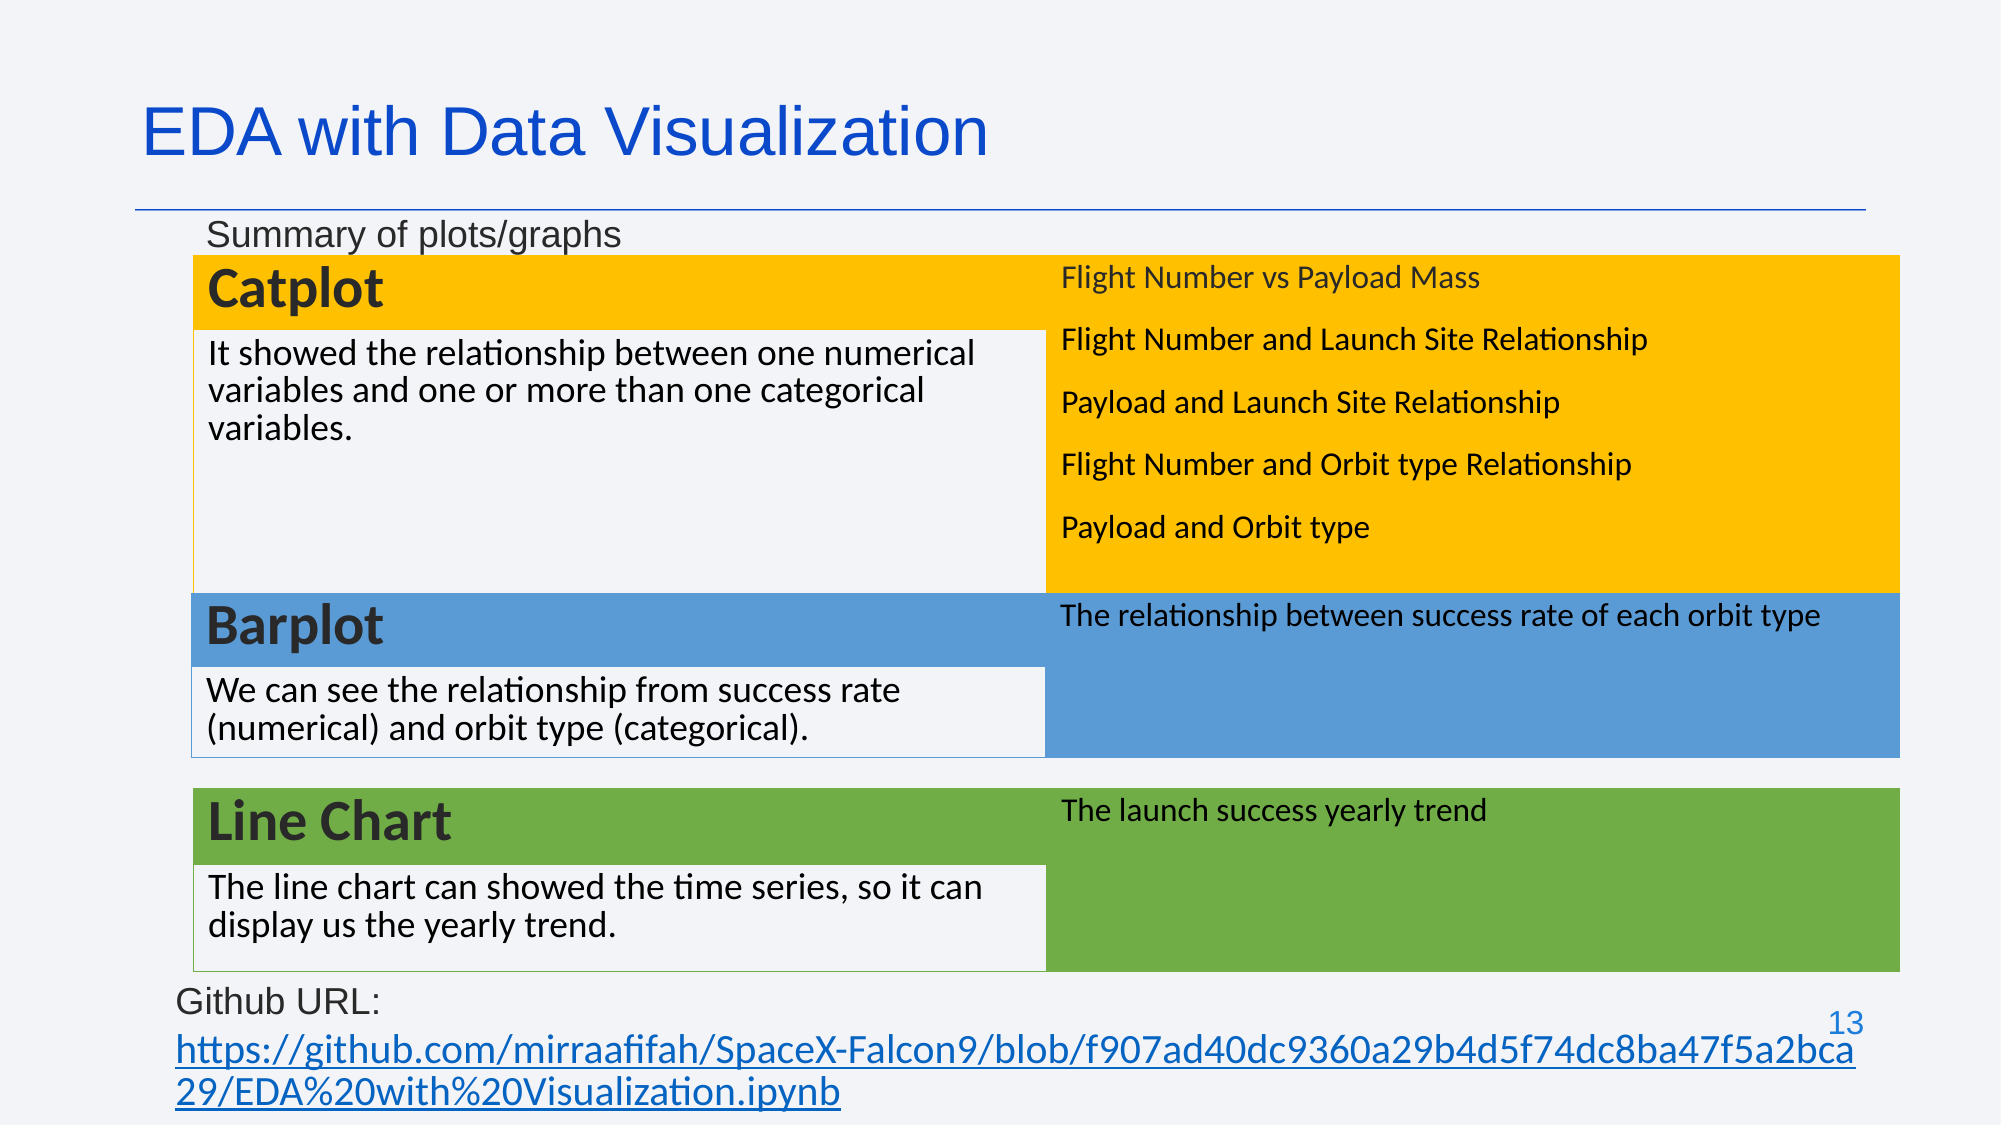

EDA with Data Visualization
Summary of plots/graphs
| Catplot | Flight Number vs Payload Mass Flight Number and Launch Site Relationship Payload and Launch Site Relationship Flight Number and Orbit type Relationship Payload and Orbit type |
| --- | --- |
| It showed the relationship between one numerical variables and one or more than one categorical variables. |  |
| Barplot | The relationship between success rate of each orbit type |
| --- | --- |
| We can see the relationship from success rate (numerical) and orbit type (categorical). |  |
| Line Chart | The launch success yearly trend |
| --- | --- |
| The line chart can showed the time series, so it can display us the yearly trend. |  |
Github URL: https://github.com/mirraafifah/SpaceX-Falcon9/blob/f907ad40dc9360a29b4d5f74dc8ba47f5a2bca29/EDA%20with%20Visualization.ipynb
13